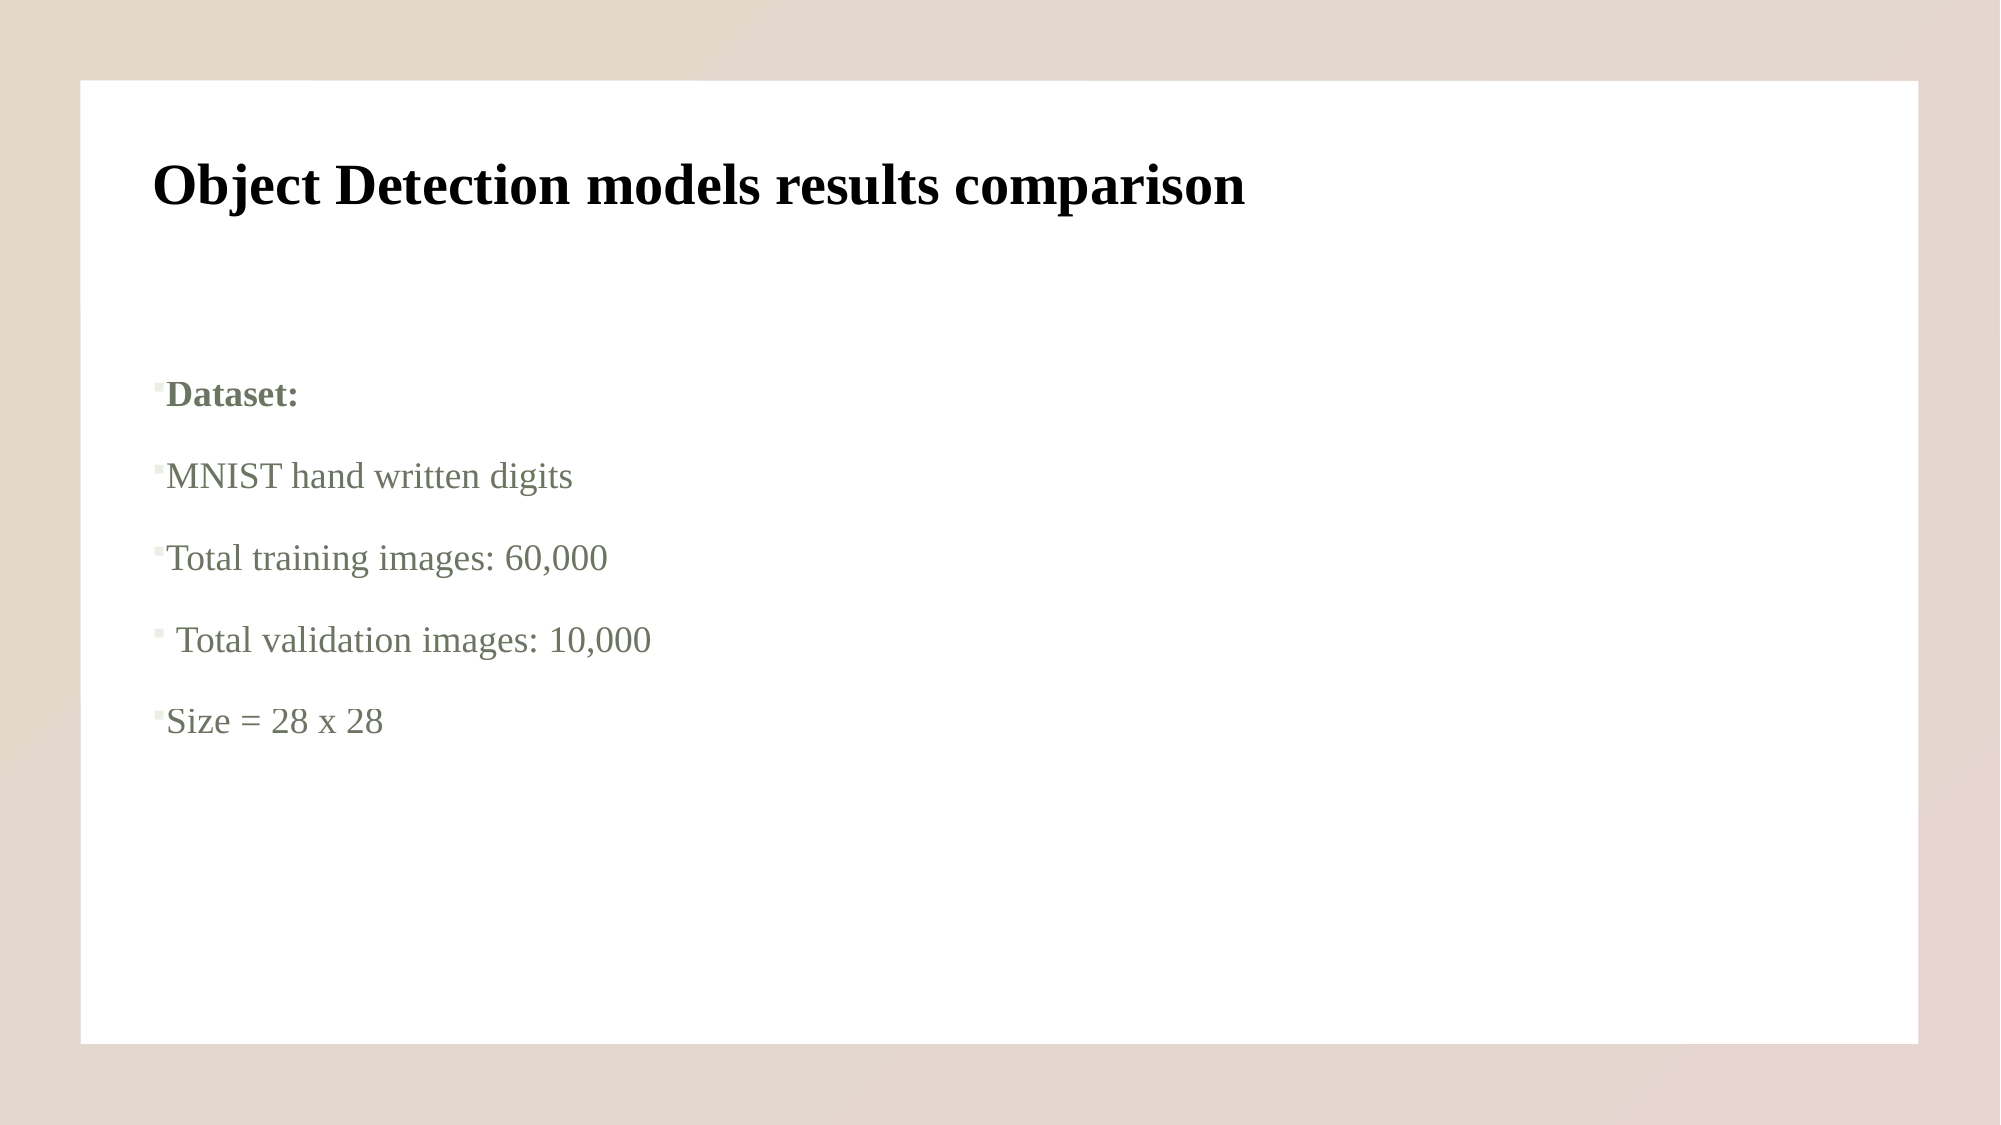

# Object Detection models results comparison
Dataset:
MNIST hand written digits
Total training images: 60,000
 Total validation images: 10,000
Size = 28 x 28